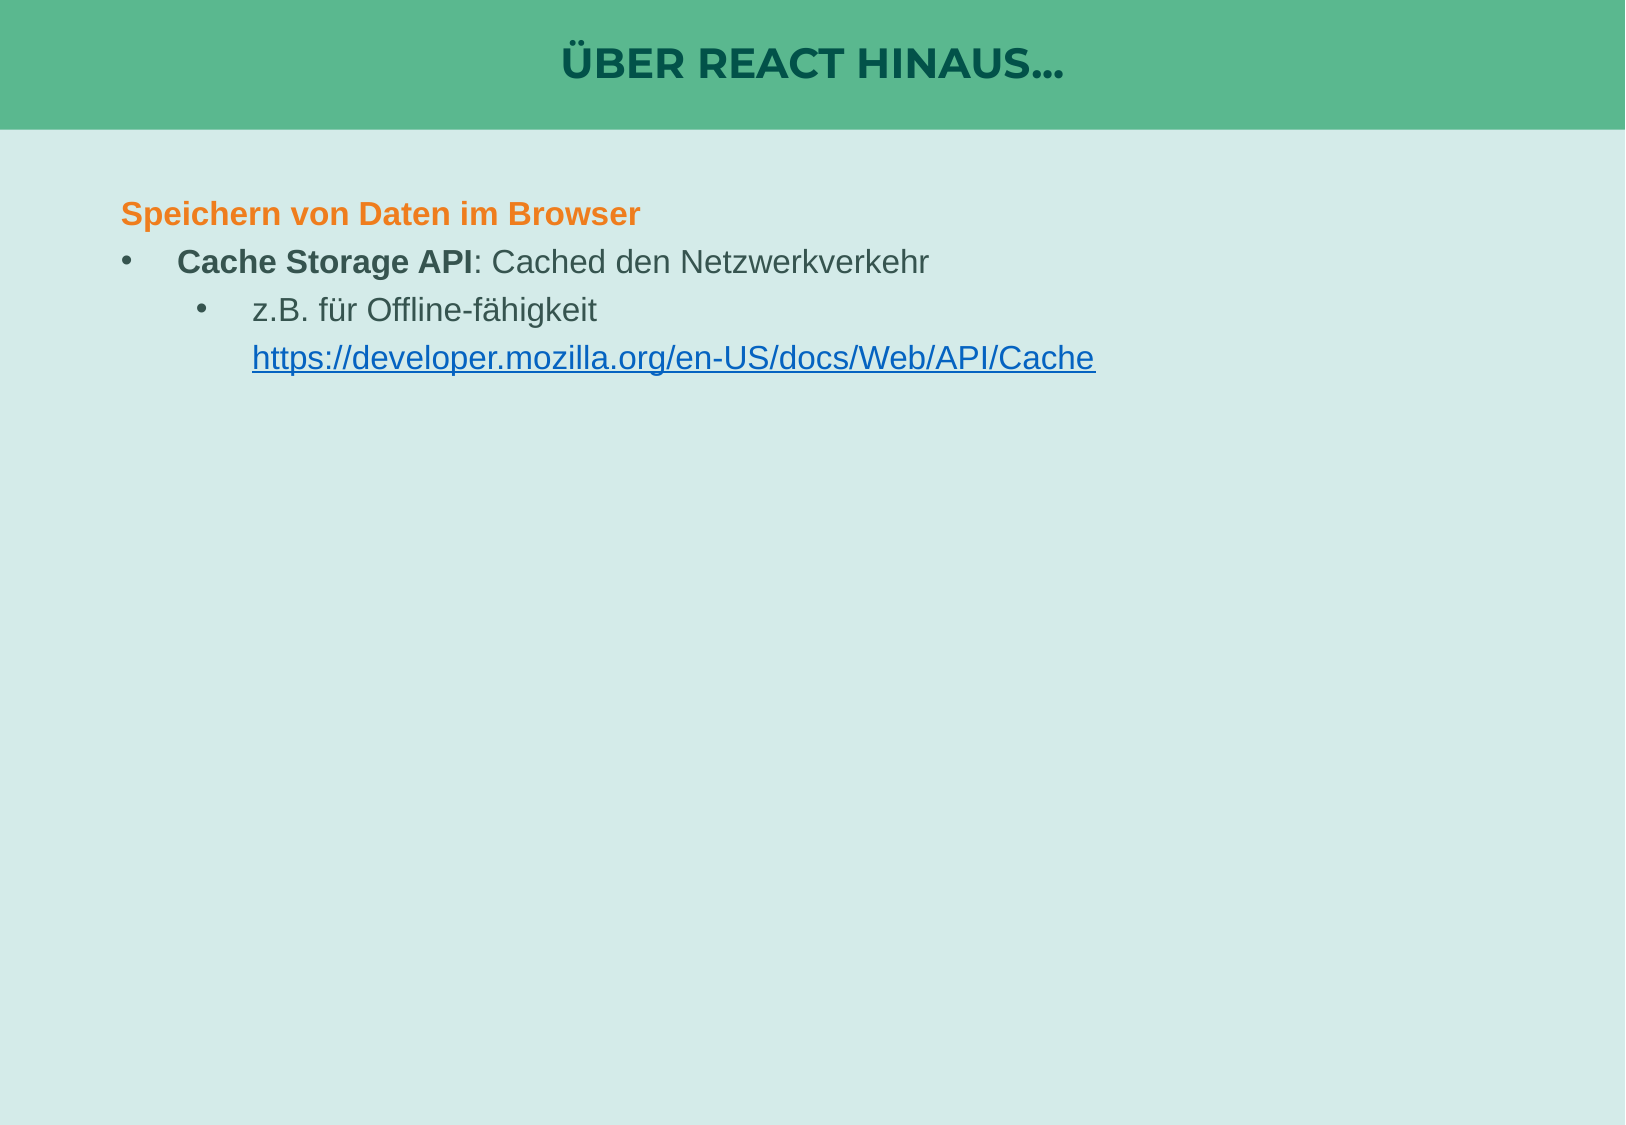

# Über React Hinaus...
Speichern von Daten im Browser
Cache Storage API: Cached den Netzwerkverkehr
z.B. für Offline-fähigkeit
https://developer.mozilla.org/en-US/docs/Web/API/Cache